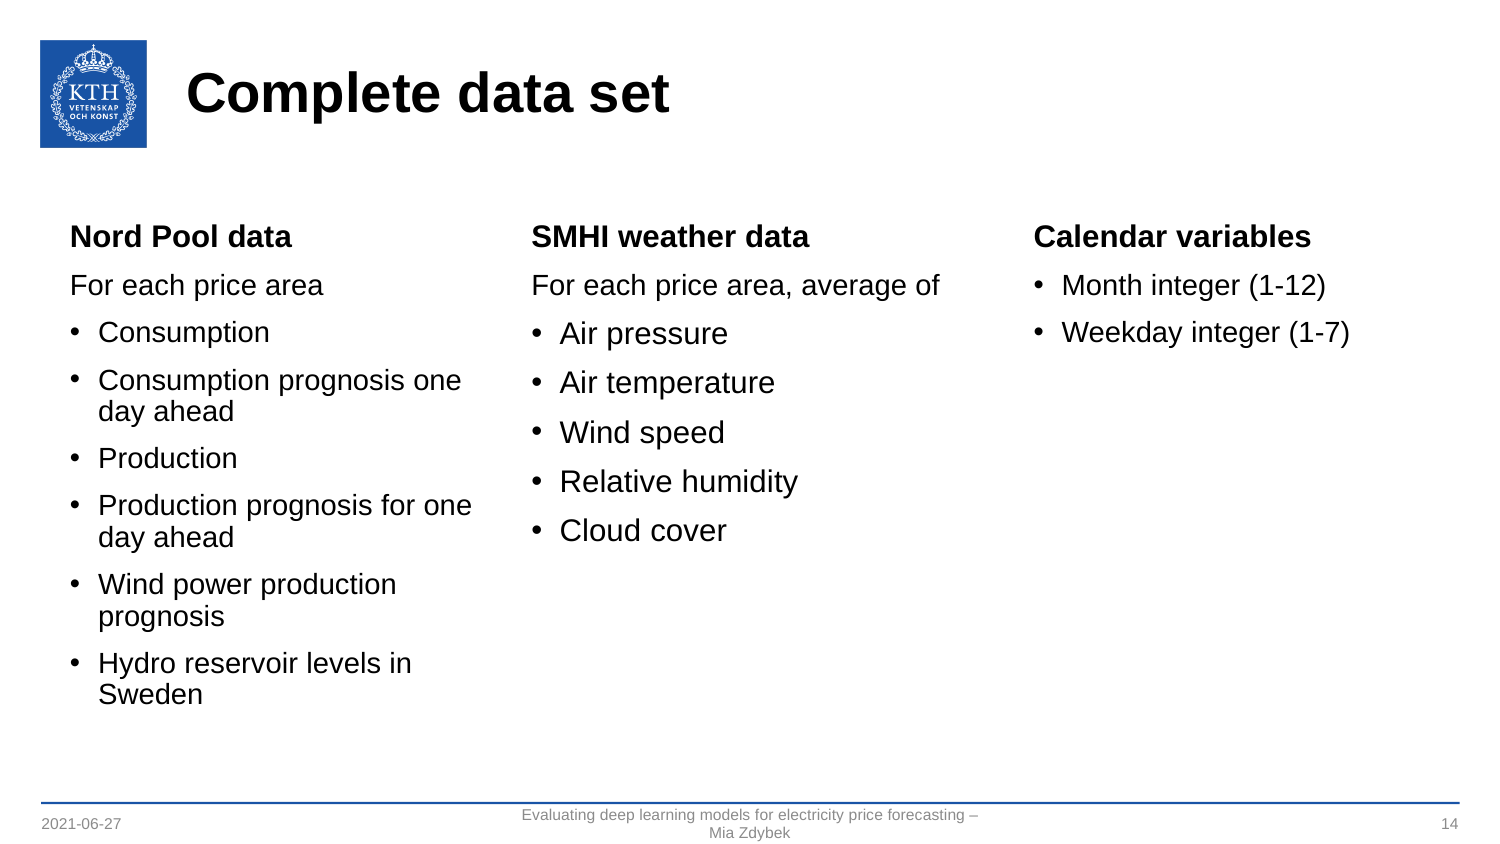

# Complete data set
Nord Pool data
For each price area
Consumption
Consumption prognosis one day ahead
Production
Production prognosis for one day ahead
Wind power production prognosis
Hydro reservoir levels in Sweden
SMHI weather data
For each price area, average of
Air pressure
Air temperature
Wind speed
Relative humidity
Cloud cover
Calendar variables
Month integer (1-12)
Weekday integer (1-7)
2021-06-27
Evaluating deep learning models for electricity price forecasting – Mia Zdybek
14